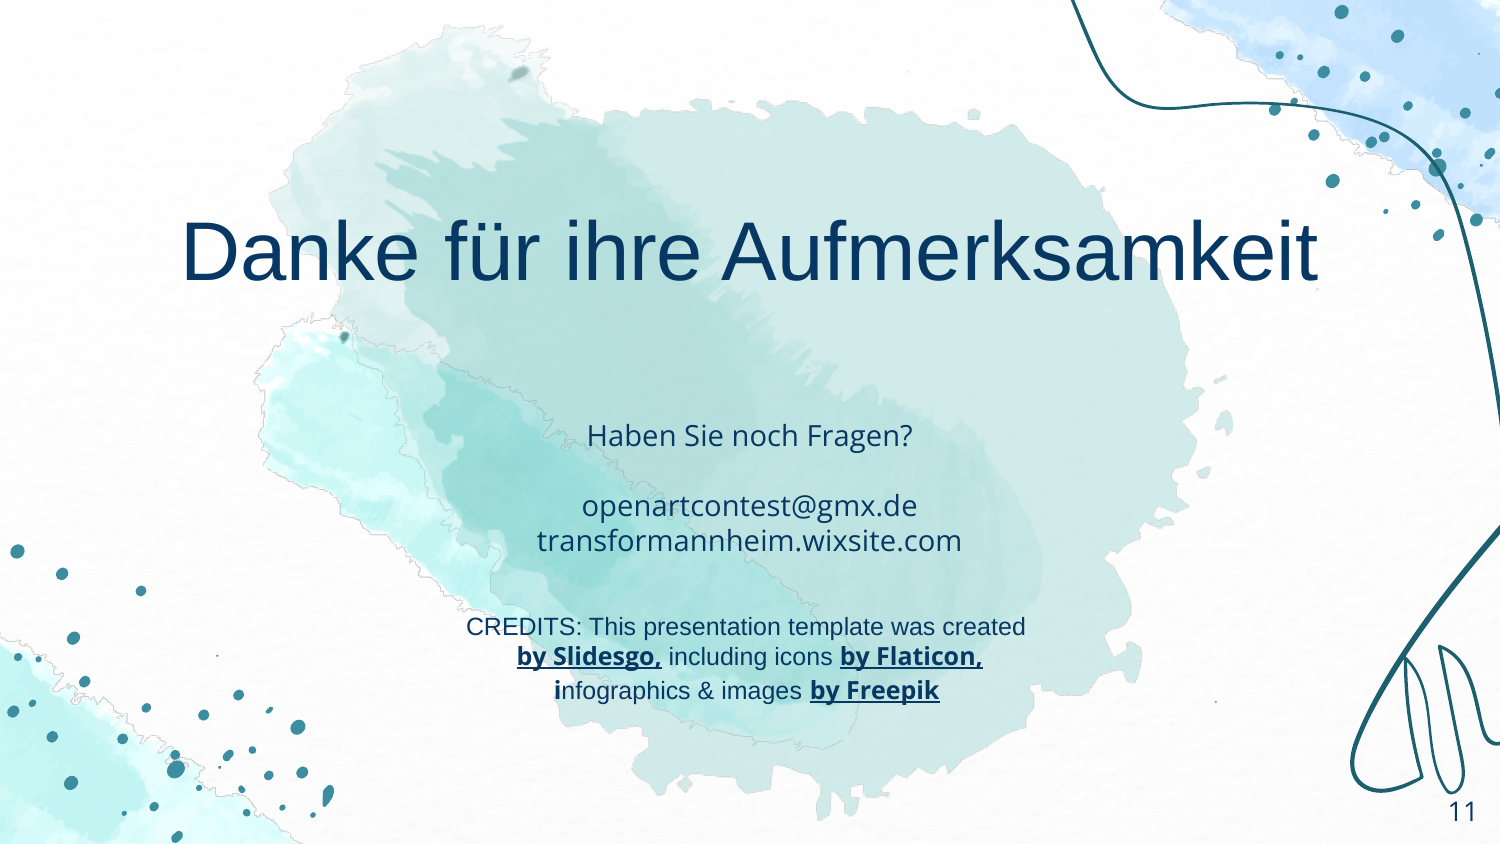

# Danke für ihre Aufmerksamkeit

Haben Sie noch Fragen?

openartcontest@gmx.de
transformannheim.wixsite.com
11